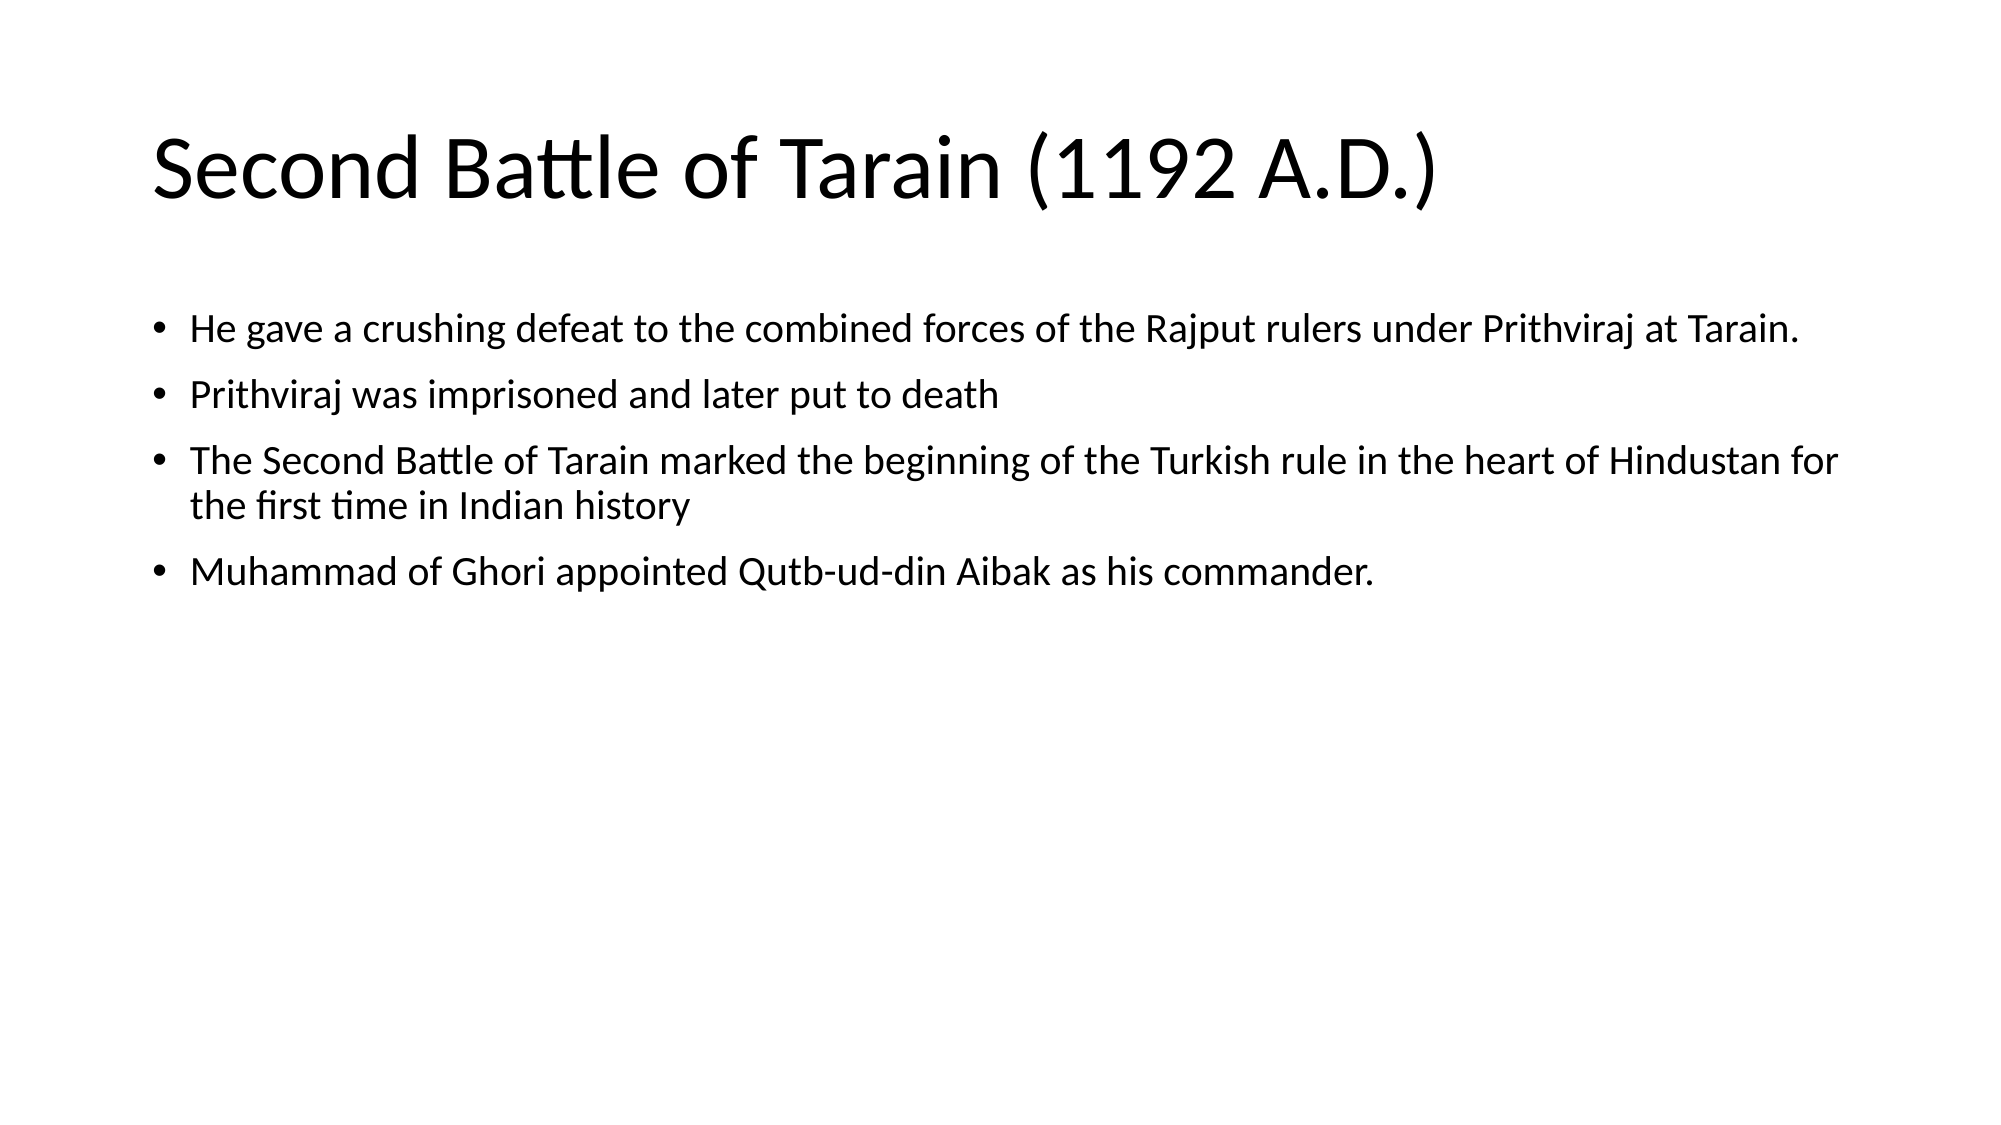

# Second Battle of Tarain (1192 A.D.)
He gave a crushing defeat to the combined forces of the Rajput rulers under Prithviraj at Tarain.
Prithviraj was imprisoned and later put to death
The Second Battle of Tarain marked the beginning of the Turkish rule in the heart of Hindustan for the first time in Indian history
Muhammad of Ghori appointed Qutb-ud-din Aibak as his commander.